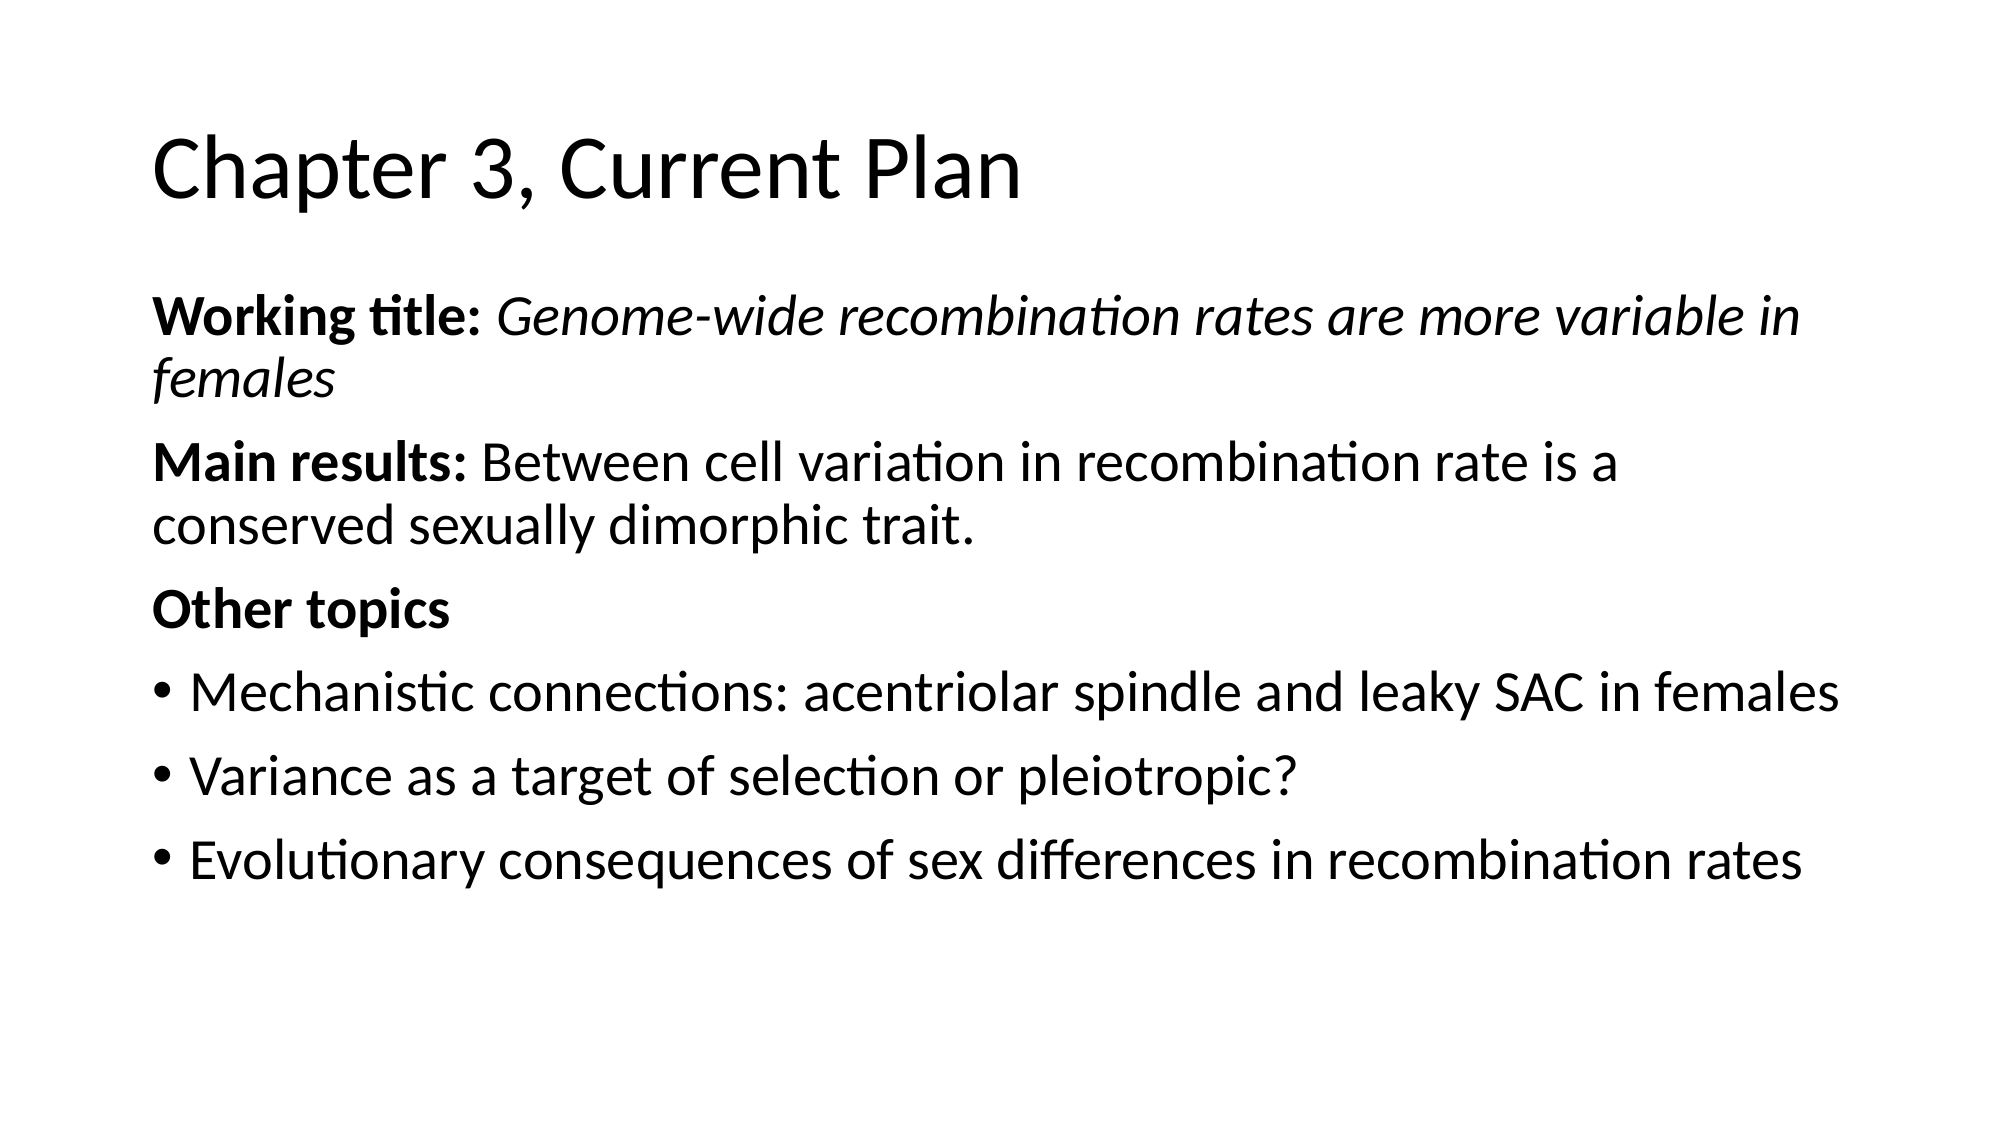

# Chapter 3, Current Plan
Working title: Genome-wide recombination rates are more variable in females
Main results: Between cell variation in recombination rate is a conserved sexually dimorphic trait.
Other topics
Mechanistic connections: acentriolar spindle and leaky SAC in females
Variance as a target of selection or pleiotropic?
Evolutionary consequences of sex differences in recombination rates